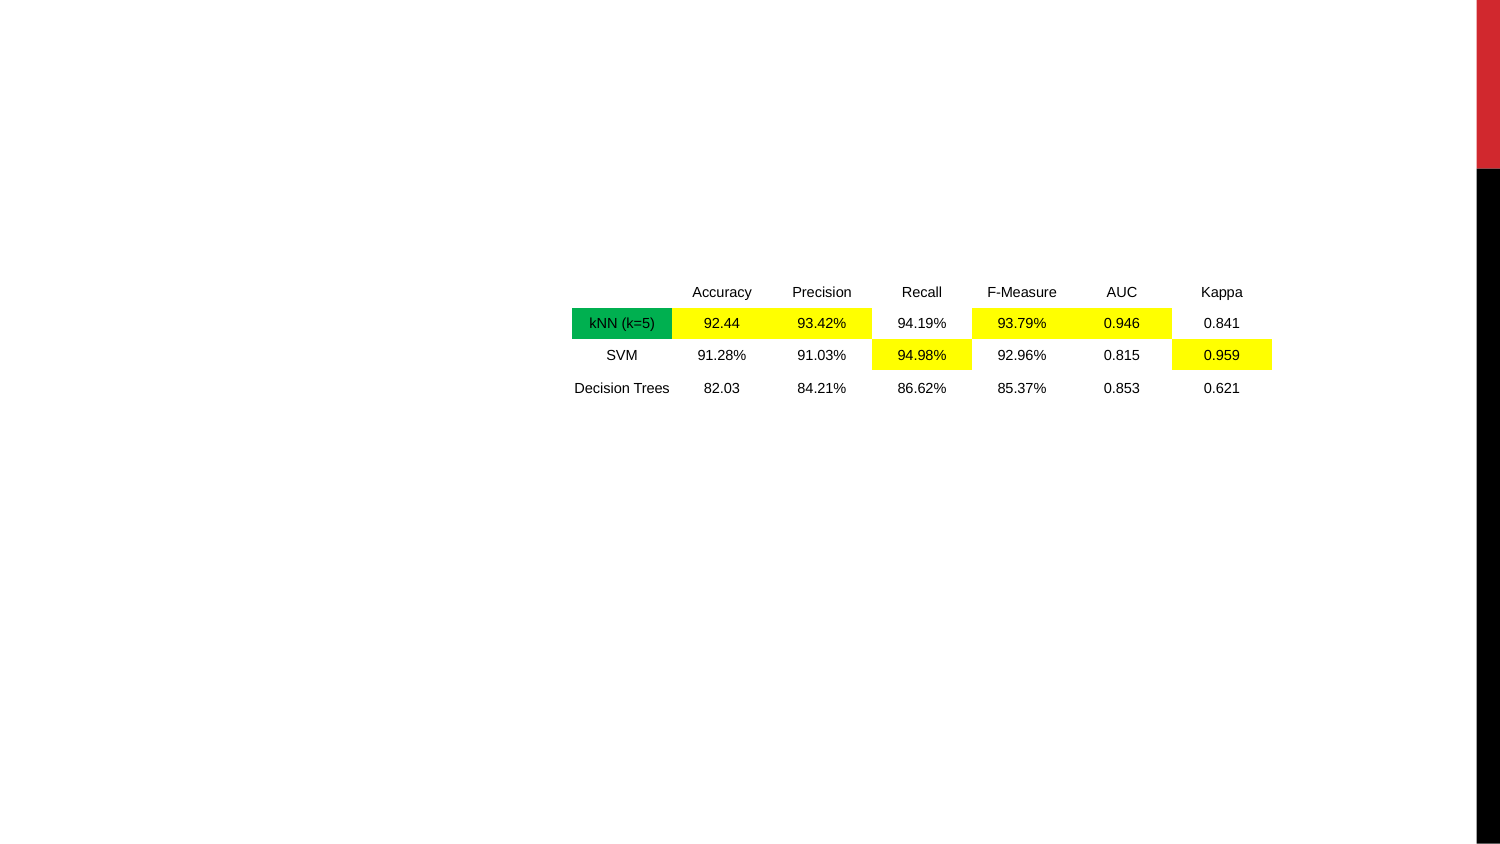

#

|  | Accuracy | Precision | Recall | F-Measure | AUC | Kappa |
| --- | --- | --- | --- | --- | --- | --- |
| kNN (k=5) | 92.44 | 93.42% | 94.19% | 93.79% | 0.946 | 0.841 |
| SVM | 91.28% | 91.03% | 94.98% | 92.96% | 0.815 | 0.959 |
| Decision Trees | 82.03 | 84.21% | 86.62% | 85.37% | 0.853 | 0.621 |